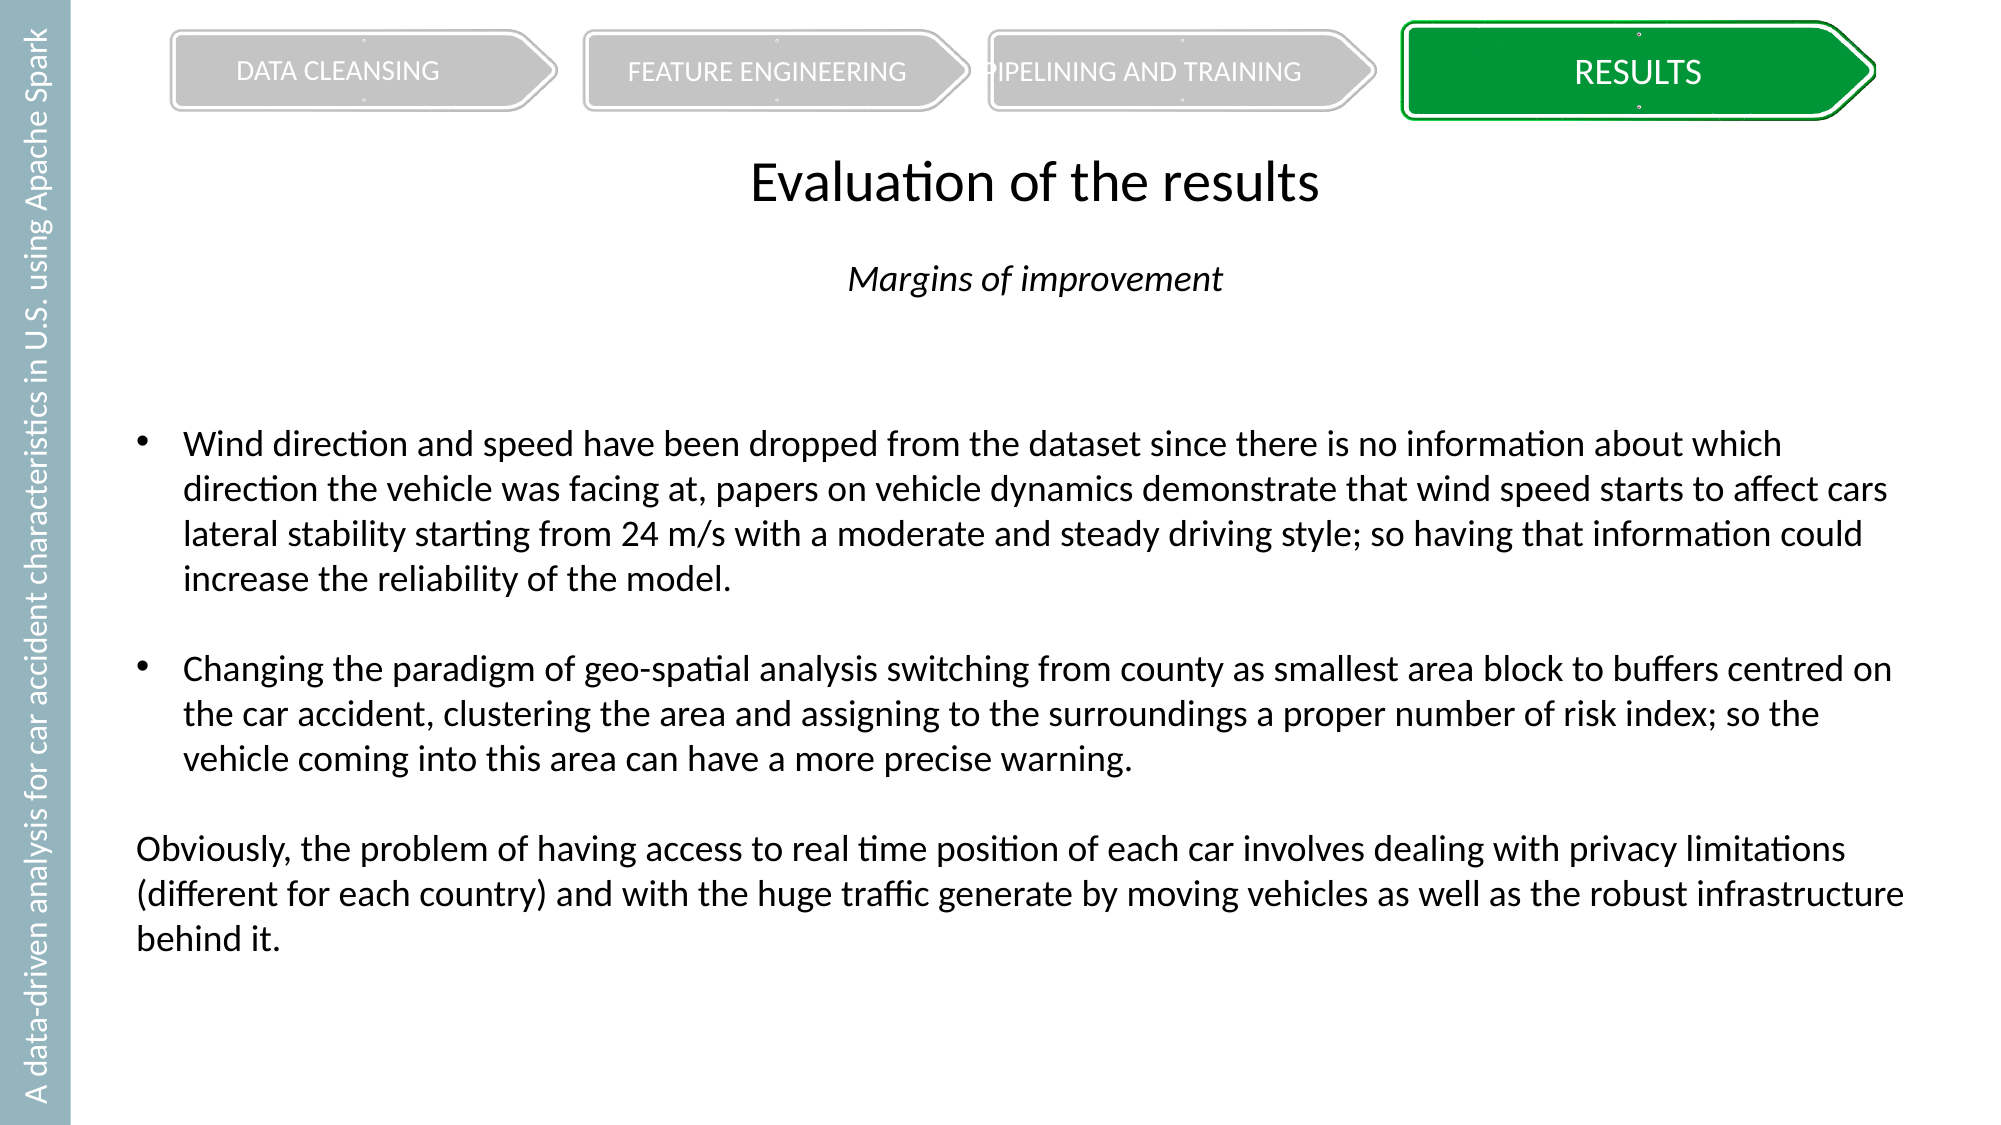

Evaluation of the results
Margins of improvement
Wind direction and speed have been dropped from the dataset since there is no information about which direction the vehicle was facing at, papers on vehicle dynamics demonstrate that wind speed starts to affect cars lateral stability starting from 24 m/s with a moderate and steady driving style; so having that information could increase the reliability of the model.

Changing the paradigm of geo-spatial analysis switching from county as smallest area block to buffers centred on the car accident, clustering the area and assigning to the surroundings a proper number of risk index; so the vehicle coming into this area can have a more precise warning.

Obviously, the problem of having access to real time position of each car involves dealing with privacy limitations (different for each country) and with the huge traffic generate by moving vehicles as well as the robust infrastructure behind it.